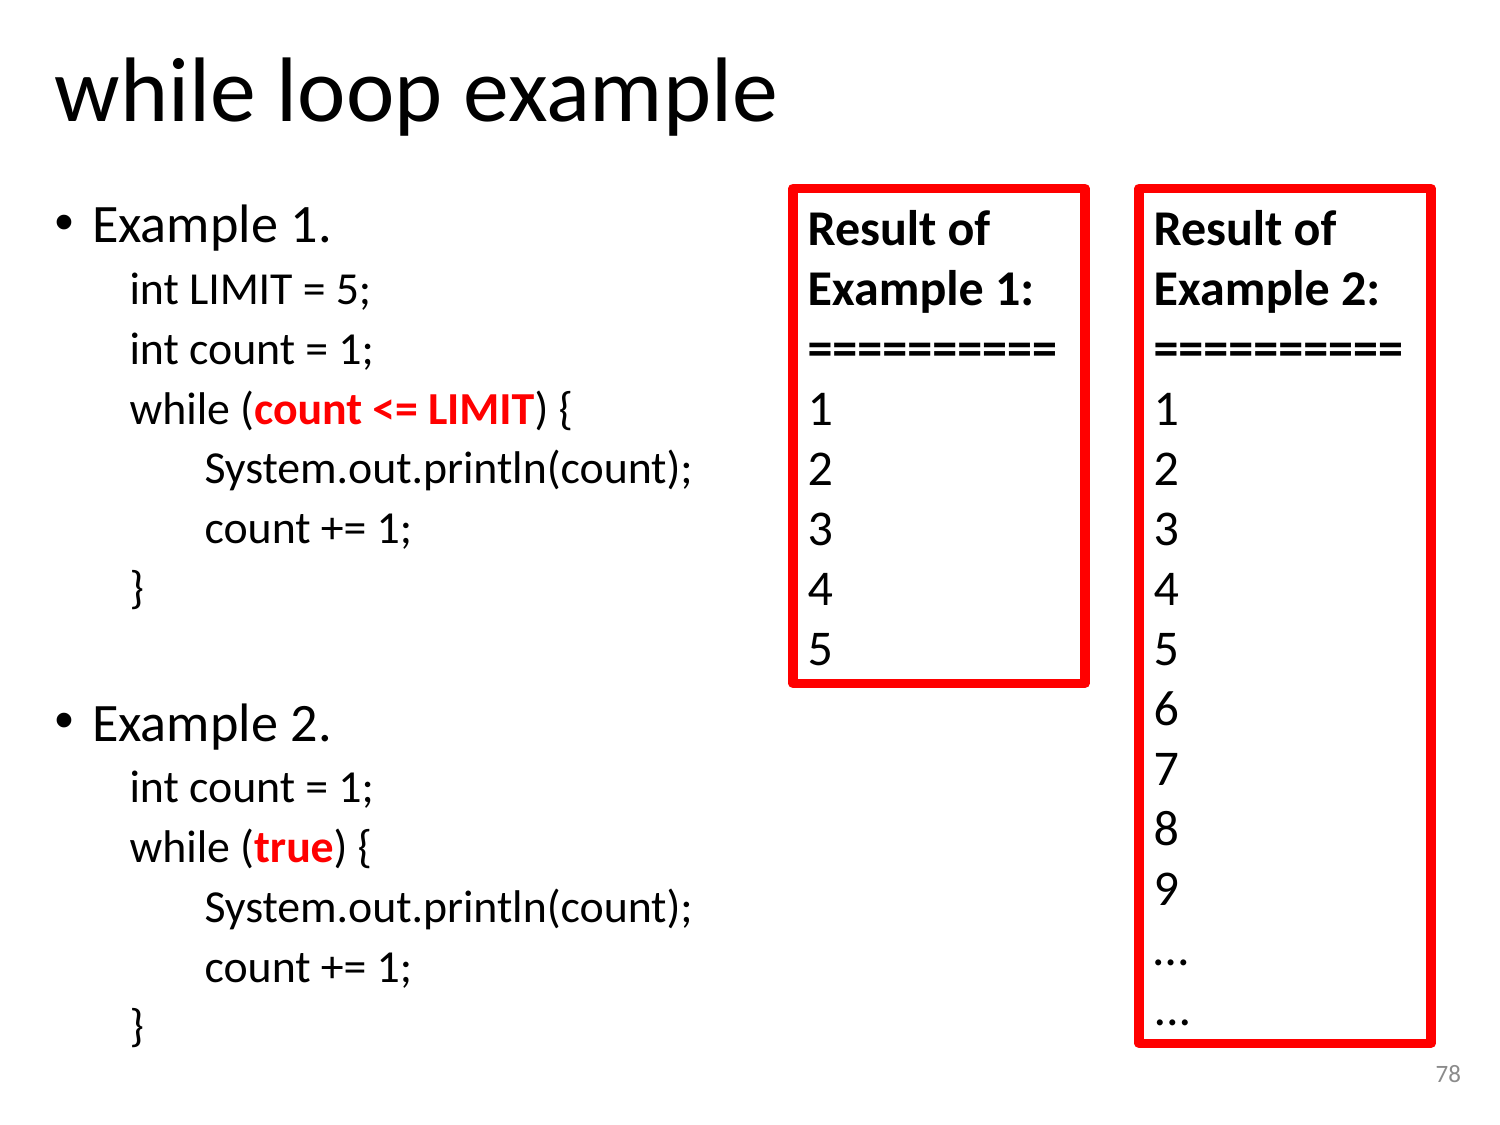

# while loop example
Example 1.
int LIMIT = 5;
int count = 1;
while (count <= LIMIT) {
System.out.println(count);
count += 1;
}

Example 2.
int count = 1;
while (true) {
System.out.println(count);
count += 1;
}

Result of
Example 1:
==========
1
2
3
4
5
Result of
Example 2:
==========
1
2
3
4
5
6
7
8
9
…
...
78